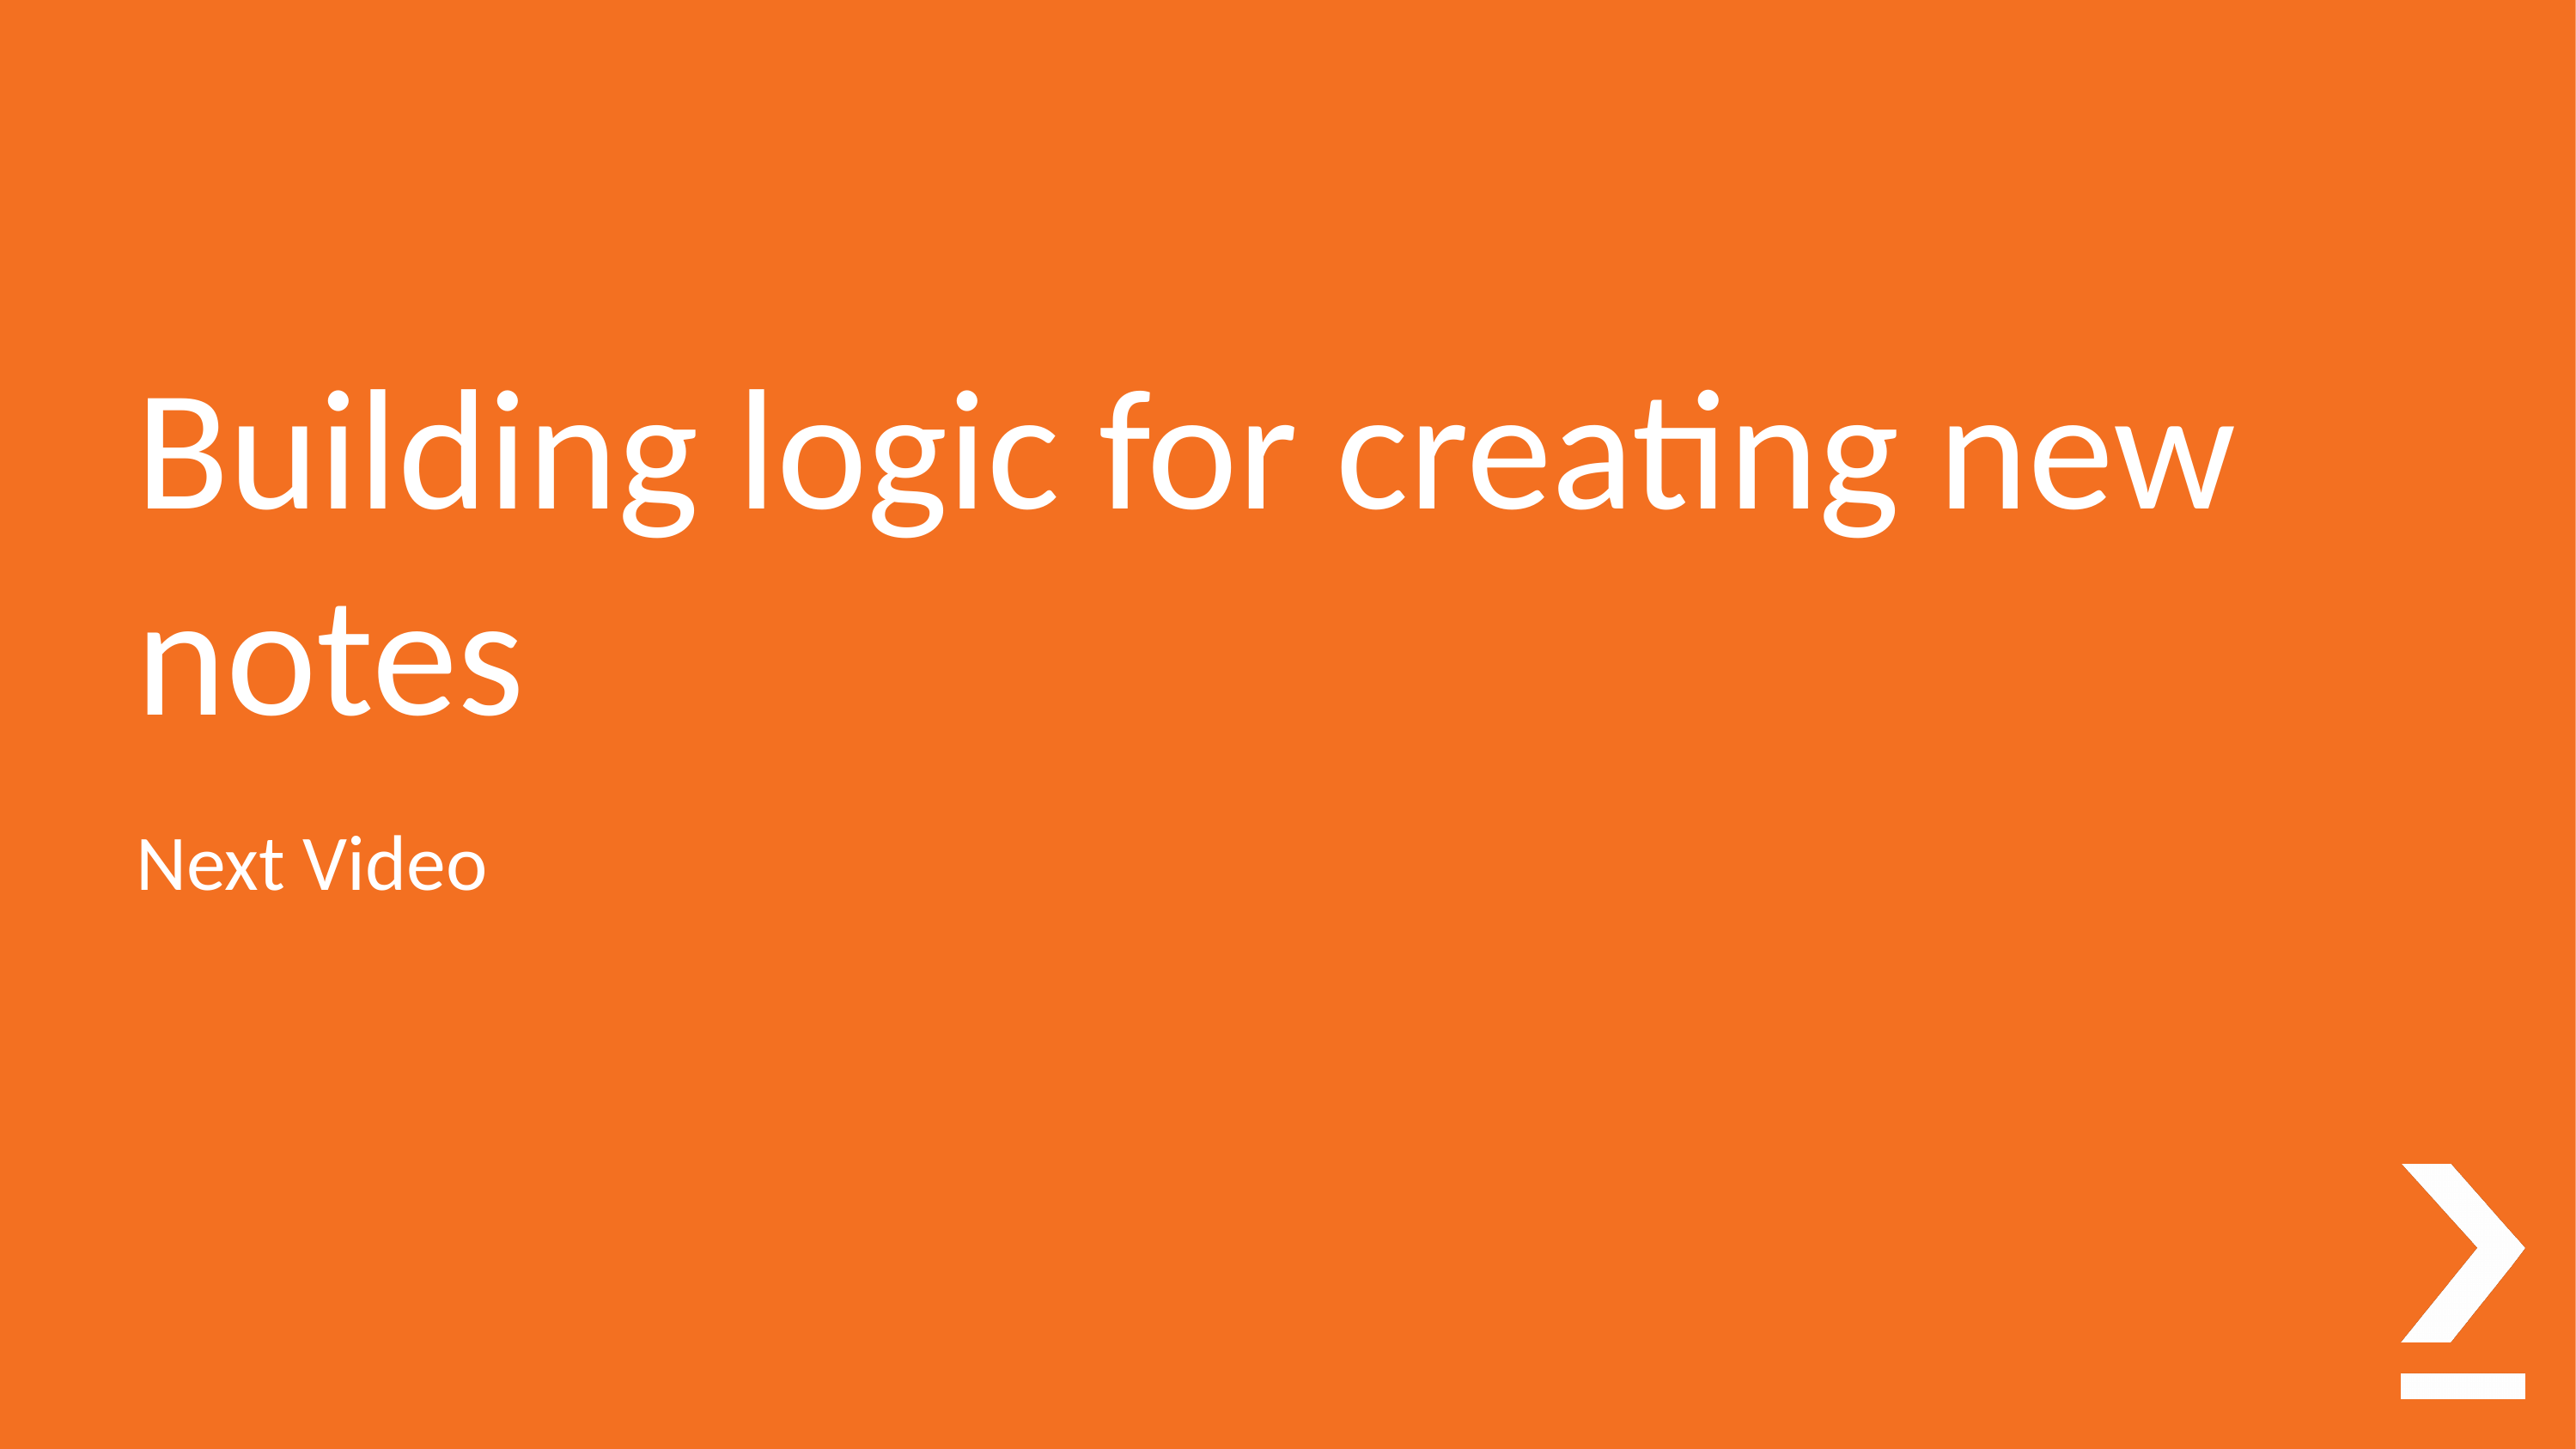

# Building logic for creating new notes
Next Video